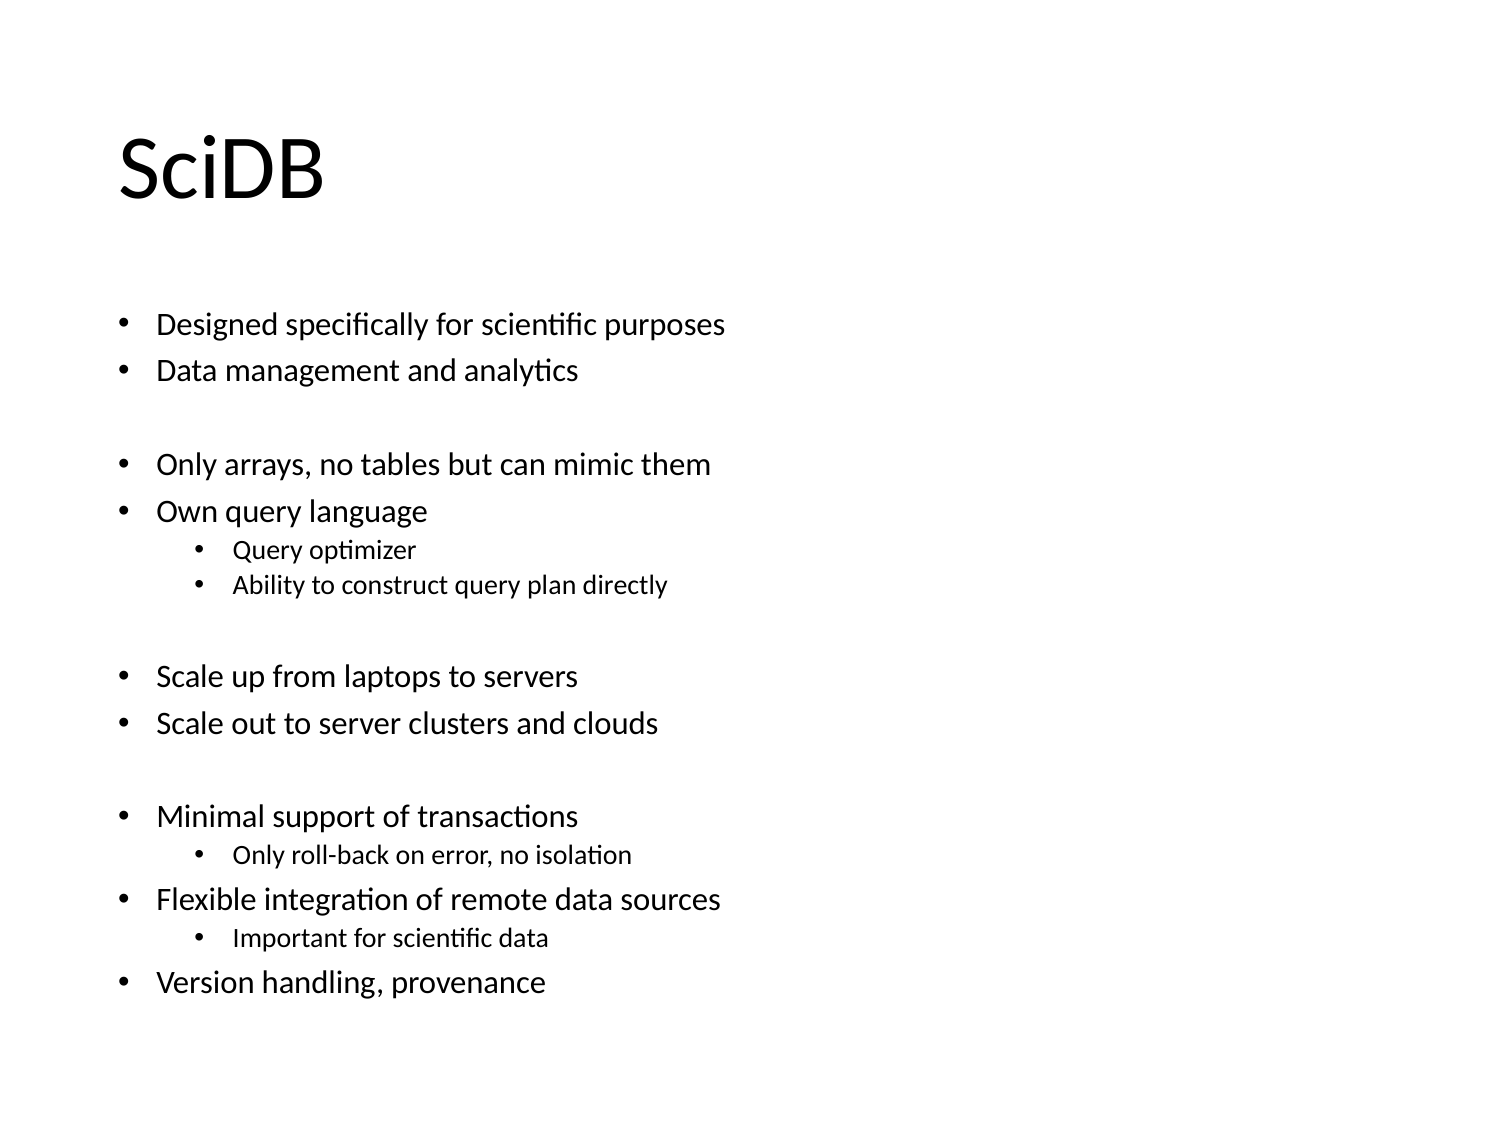

# SciDB
Designed specifically for scientific purposes
Data management and analytics

Only arrays, no tables but can mimic them
Own query language
Query optimizer
Ability to construct query plan directly

Scale up from laptops to servers
Scale out to server clusters and clouds

Minimal support of transactions
Only roll-back on error, no isolation
Flexible integration of remote data sources
Important for scientific data
Version handling, provenance